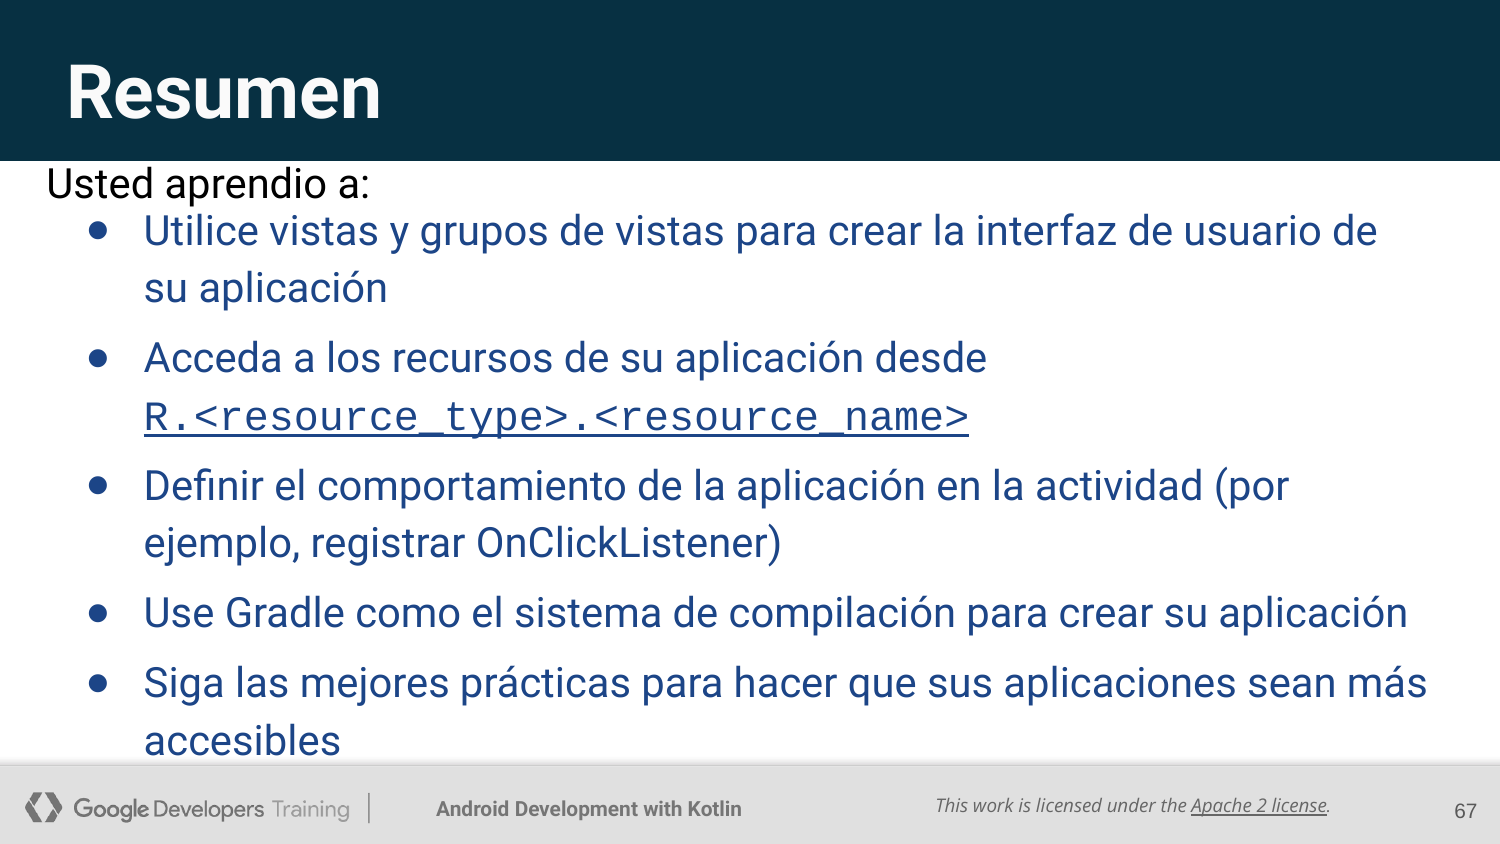

# Resumen
Usted aprendio a:
Utilice vistas y grupos de vistas para crear la interfaz de usuario de su aplicación
Acceda a los recursos de su aplicación desde R.<resource_type>.<resource_name>
Definir el comportamiento de la aplicación en la actividad (por ejemplo, registrar OnClickListener)
Use Gradle como el sistema de compilación para crear su aplicación
Siga las mejores prácticas para hacer que sus aplicaciones sean más accesibles
67